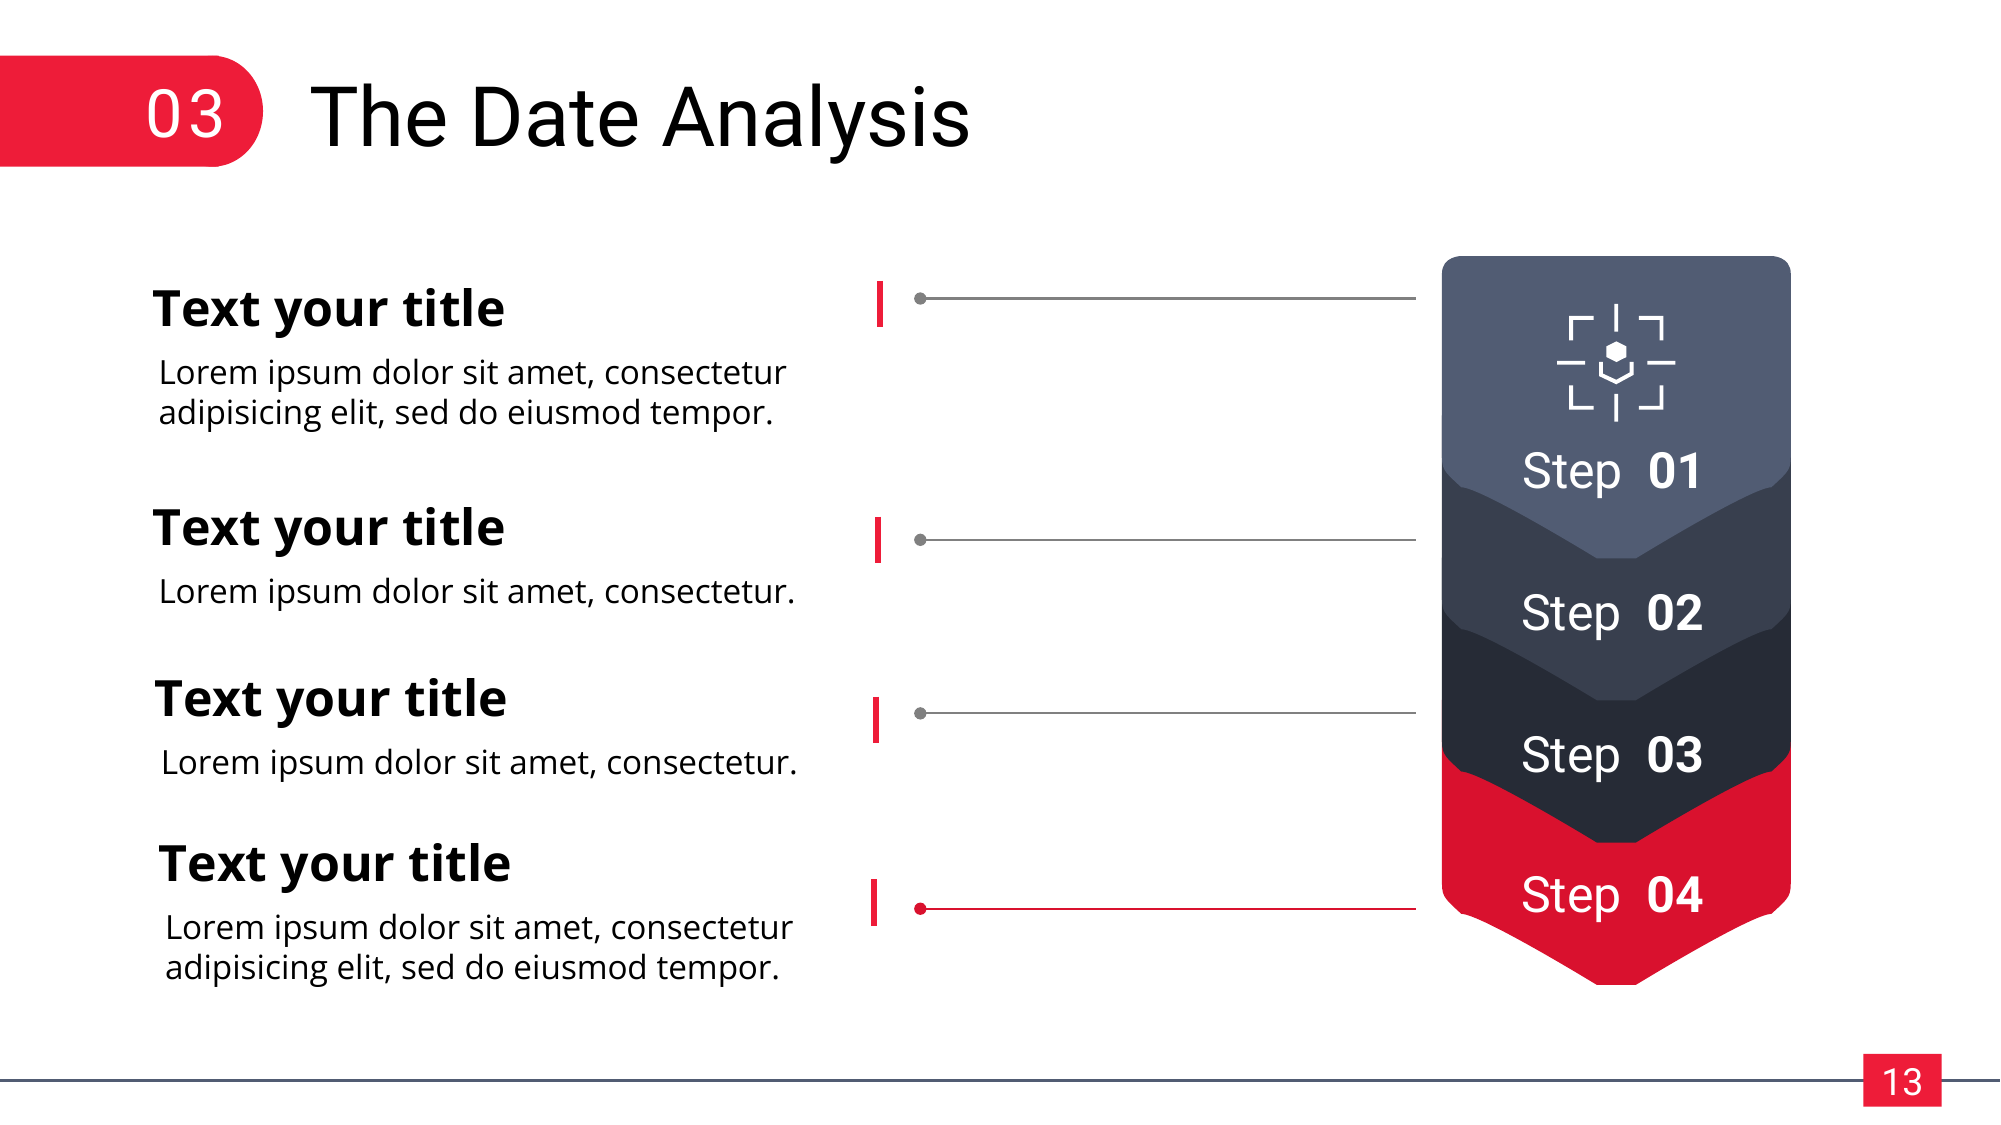

03
The Date Analysis

Text your title
Lorem ipsum dolor sit amet, consectetur adipisicing elit, sed do eiusmod tempor.

Step  01
Text your title
Lorem ipsum dolor sit amet, consectetur.
Step  02
Text your title
Lorem ipsum dolor sit amet, consectetur.
Step  03
Text your title
Lorem ipsum dolor sit amet, consectetur adipisicing elit, sed do eiusmod tempor.
Step  04
13